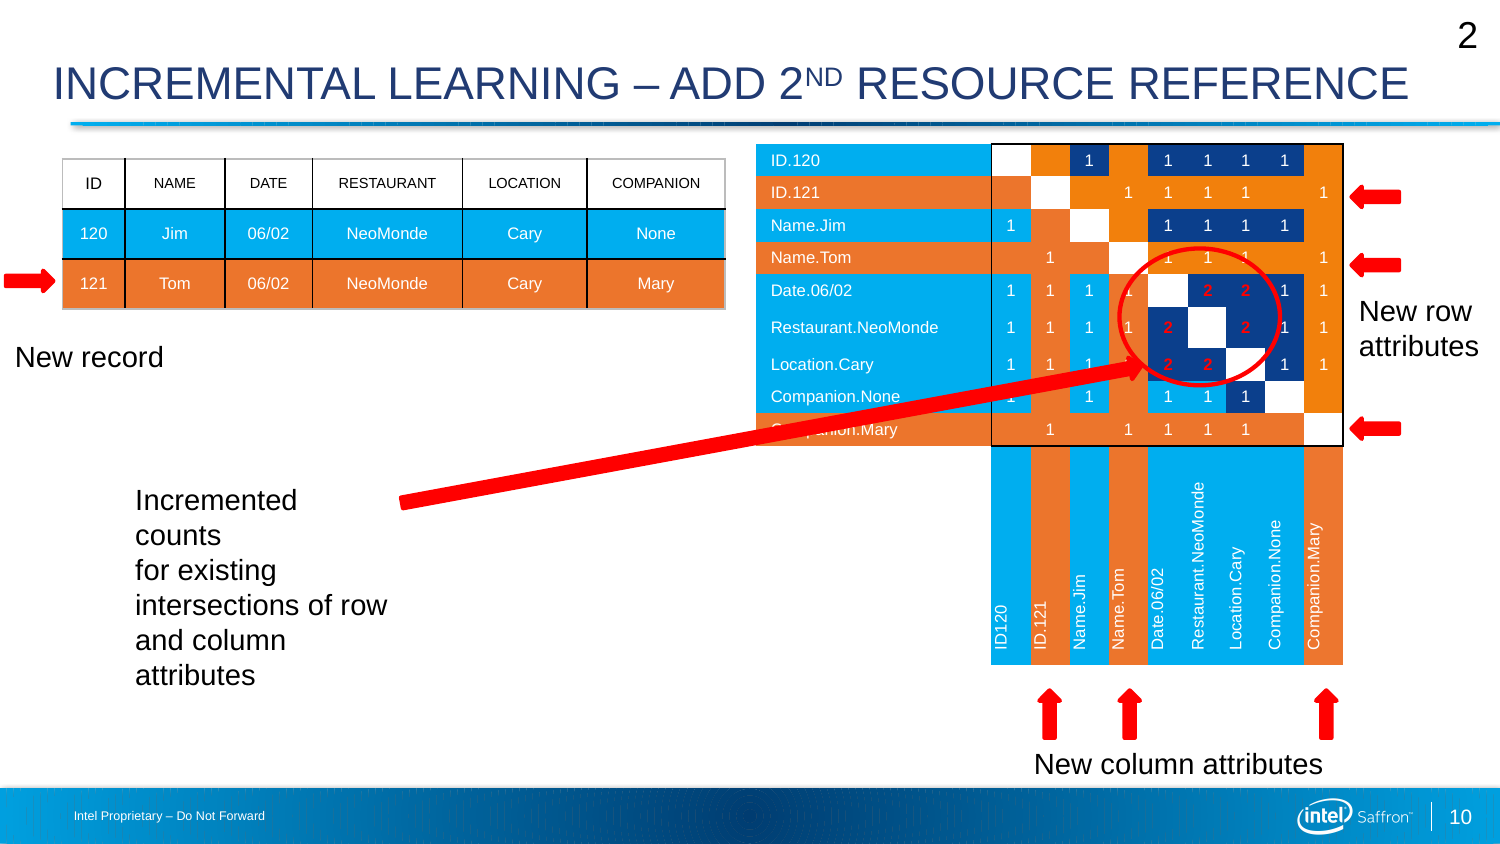

2
# Incremental Learning – Add 2nd resource reference
| ID.120 |  |  | 1 |  | 1 | 1 | 1 | 1 |  |
| --- | --- | --- | --- | --- | --- | --- | --- | --- | --- |
| ID.121 |  |  |  | 1 | 1 | 1 | 1 |  | 1 |
| Name.Jim | 1 |  |  |  | 1 | 1 | 1 | 1 |  |
| Name.Tom |  | 1 |  |  | 1 | 1 | 1 |  | 1 |
| Date.06/02 | 1 | 1 | 1 | 1 |  | 2 | 2 | 1 | 1 |
| Restaurant.NeoMonde | 1 | 1 | 1 | 1 | 2 |  | 2 | 1 | 1 |
| Location.Cary | 1 | 1 | 1 | 1 | 2 | 2 |  | 1 | 1 |
| Companion.None | 1 |  | 1 |  | 1 | 1 | 1 |  |  |
| Companion.Mary |  | 1 |  | 1 | 1 | 1 | 1 |  |  |
|  | ID120 | ID.121 | Name.Jim | Name.Tom | Date.06/02 | Restaurant.NeoMonde | Location.Cary | Companion.None | Companion.Mary |
| ID | NAME | DATE | RESTAURANT | LOCATION | COMPANION |
| --- | --- | --- | --- | --- | --- |
| 120 | Jim | 06/02 | NeoMonde | Cary | None |
| 121 | Tom | 06/02 | NeoMonde | Cary | Mary |

New row attributes
New record

Incremented counts
for existing
intersections of row and column attributes

New column attributes